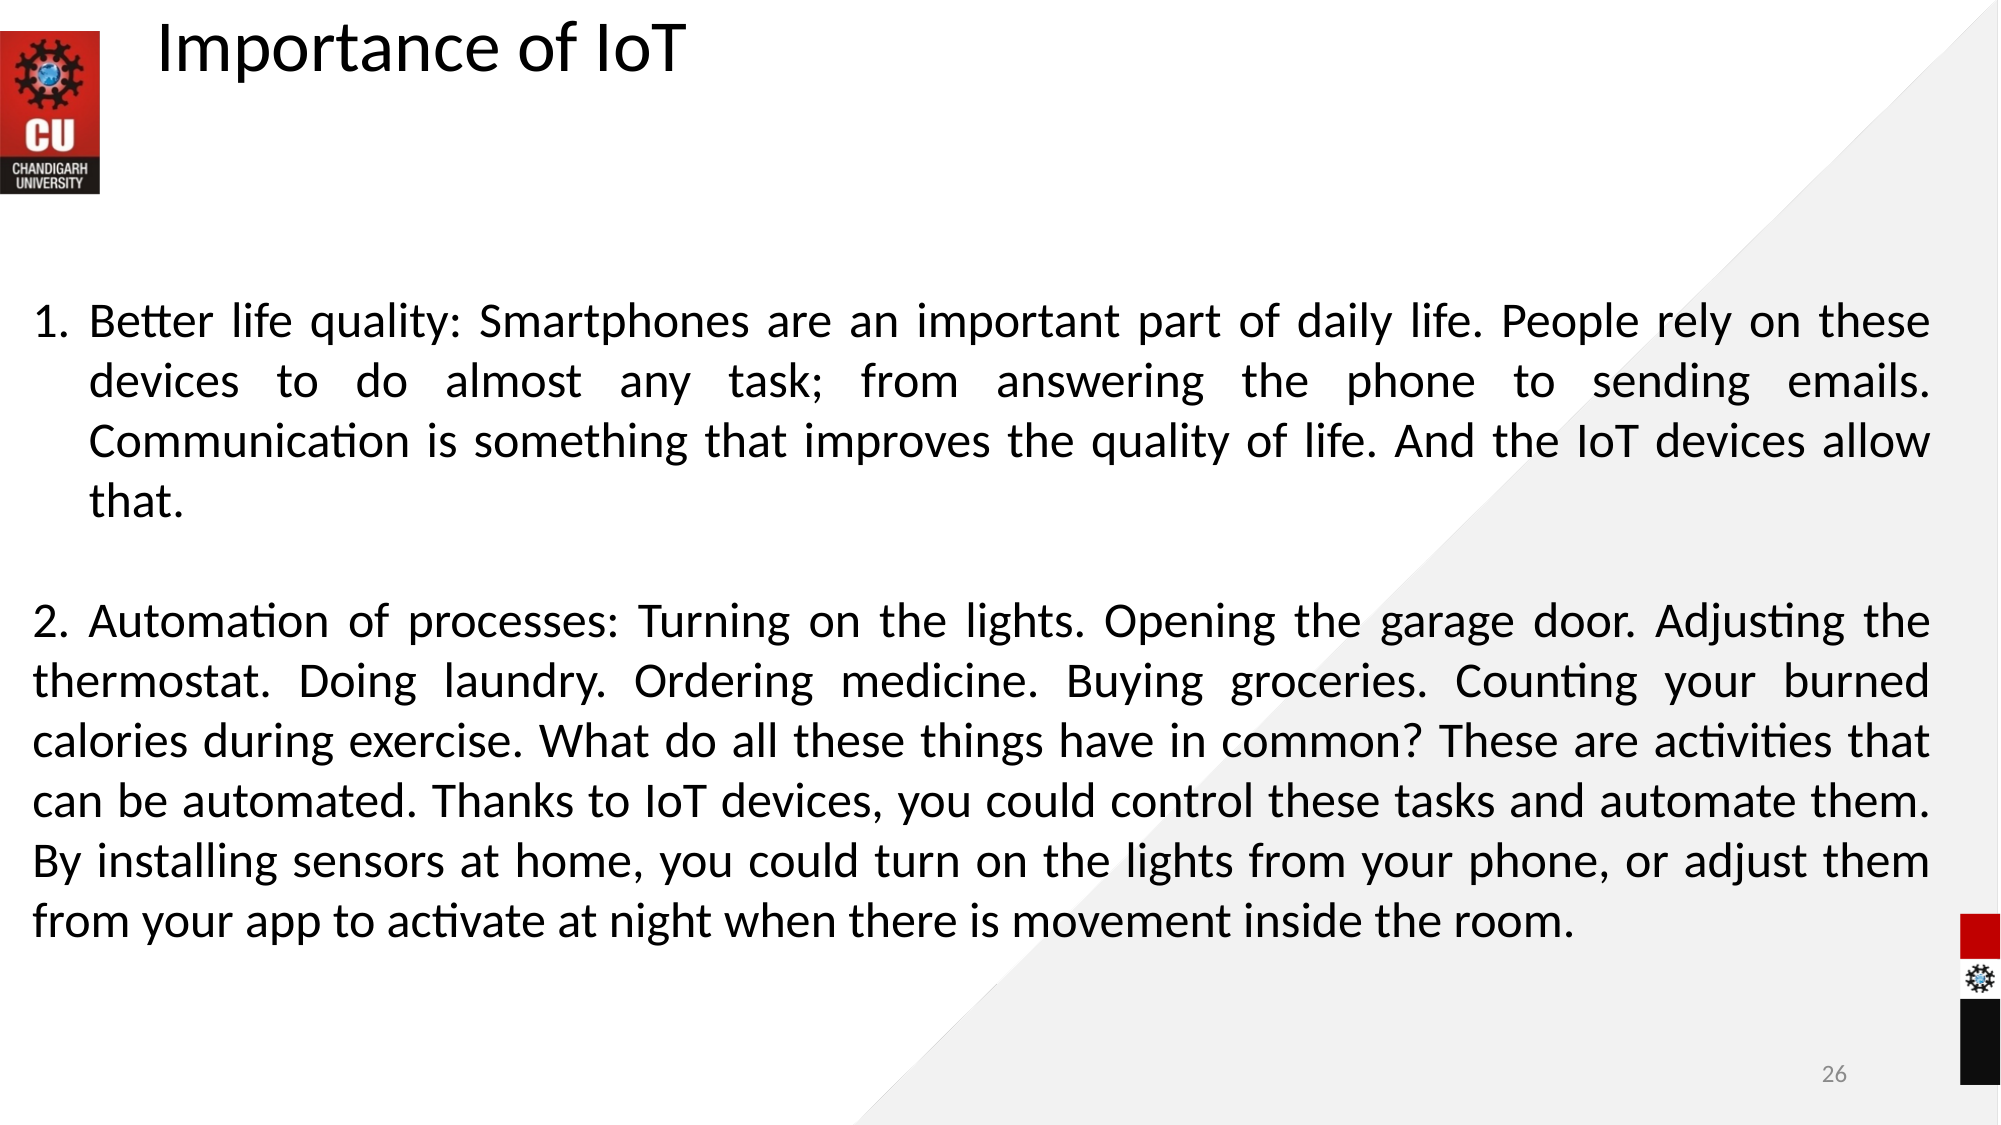

# Importance of IoT

Better life quality: Smartphones are an important part of daily life. People rely on these devices to do almost any task; from answering the phone to sending emails. Communication is something that improves the quality of life. And the IoT devices allow that.

2. Automation of processes: Turning on the lights. Opening the garage door. Adjusting the thermostat. Doing laundry. Ordering medicine. Buying groceries. Counting your burned calories during exercise. What do all these things have in common? These are activities that can be automated. Thanks to IoT devices, you could control these tasks and automate them. By installing sensors at home, you could turn on the lights from your phone, or adjust them from your app to activate at night when there is movement inside the room.

26